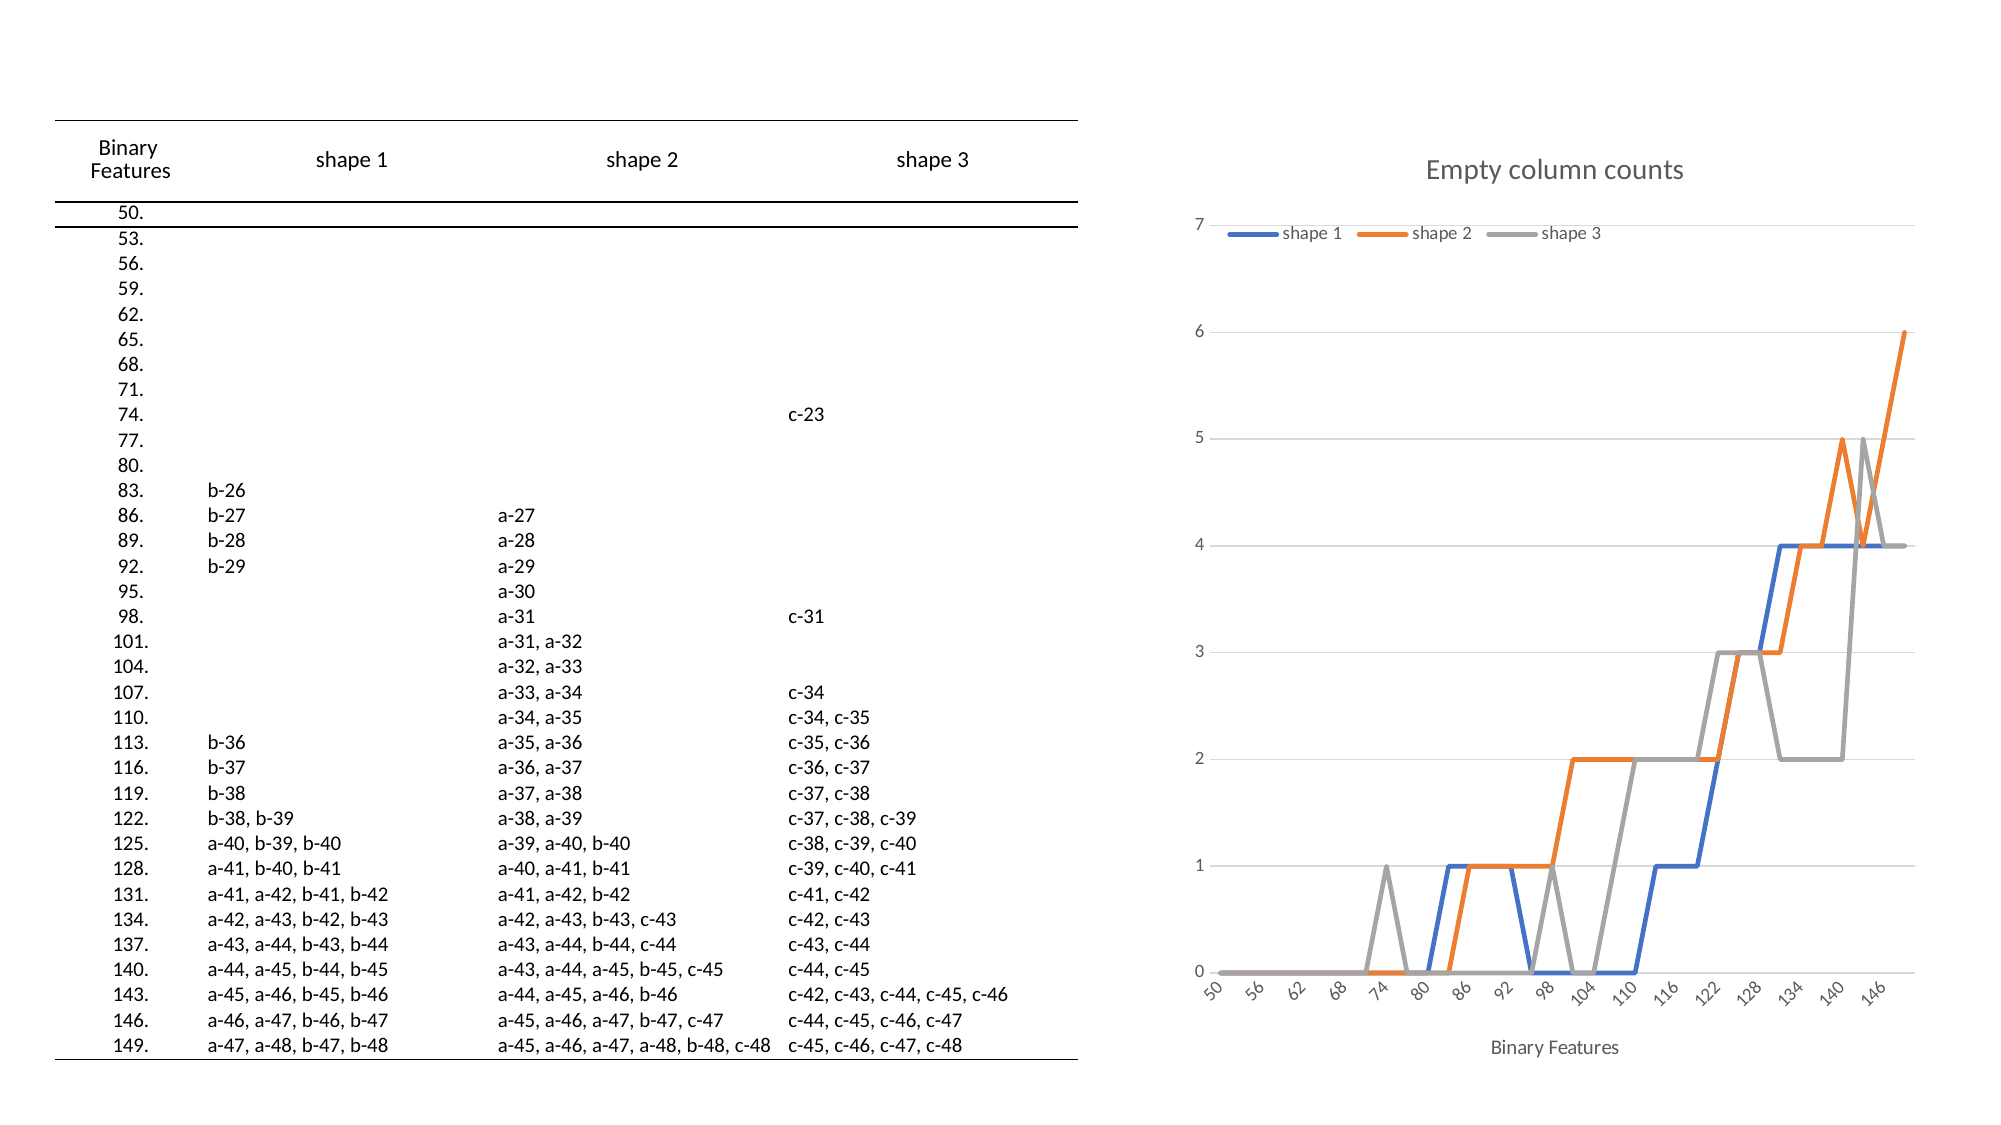

| Binary Features | shape 1 | shape 2 | shape 3 |
| --- | --- | --- | --- |
| 50. |  |  |  |
| 53. |  |  |  |
| 56. |  |  |  |
| 59. |  |  |  |
| 62. |  |  |  |
| 65. |  |  |  |
| 68. |  |  |  |
| 71. |  |  |  |
| 74. |  |  | c-23 |
| 77. |  |  |  |
| 80. |  |  |  |
| 83. | b-26 |  |  |
| 86. | b-27 | a-27 |  |
| 89. | b-28 | a-28 |  |
| 92. | b-29 | a-29 |  |
| 95. |  | a-30 |  |
| 98. |  | a-31 | c-31 |
| 101. |  | a-31, a-32 |  |
| 104. |  | a-32, a-33 |  |
| 107. |  | a-33, a-34 | c-34 |
| 110. |  | a-34, a-35 | c-34, c-35 |
| 113. | b-36 | a-35, a-36 | c-35, c-36 |
| 116. | b-37 | a-36, a-37 | c-36, c-37 |
| 119. | b-38 | a-37, a-38 | c-37, c-38 |
| 122. | b-38, b-39 | a-38, a-39 | c-37, c-38, c-39 |
| 125. | a-40, b-39, b-40 | a-39, a-40, b-40 | c-38, c-39, c-40 |
| 128. | a-41, b-40, b-41 | a-40, a-41, b-41 | c-39, c-40, c-41 |
| 131. | a-41, a-42, b-41, b-42 | a-41, a-42, b-42 | c-41, c-42 |
| 134. | a-42, a-43, b-42, b-43 | a-42, a-43, b-43, c-43 | c-42, c-43 |
| 137. | a-43, a-44, b-43, b-44 | a-43, a-44, b-44, c-44 | c-43, c-44 |
| 140. | a-44, a-45, b-44, b-45 | a-43, a-44, a-45, b-45, c-45 | c-44, c-45 |
| 143. | a-45, a-46, b-45, b-46 | a-44, a-45, a-46, b-46 | c-42, c-43, c-44, c-45, c-46 |
| 146. | a-46, a-47, b-46, b-47 | a-45, a-46, a-47, b-47, c-47 | c-44, c-45, c-46, c-47 |
| 149. | a-47, a-48, b-47, b-48 | a-45, a-46, a-47, a-48, b-48, c-48 | c-45, c-46, c-47, c-48 |

### Chart: Empty column counts

| Category | shape 1 | shape 2 | shape 3 |
|---|---|---|---|
| 50 | 0.0 | 0.0 | 0.0 |
| 53 | 0.0 | 0.0 | 0.0 |
| 56 | 0.0 | 0.0 | 0.0 |
| 59 | 0.0 | 0.0 | 0.0 |
| 62 | 0.0 | 0.0 | 0.0 |
| 65 | 0.0 | 0.0 | 0.0 |
| 68 | 0.0 | 0.0 | 0.0 |
| 71 | 0.0 | 0.0 | 0.0 |
| 74 | 0.0 | 0.0 | 1.0 |
| 77 | 0.0 | 0.0 | 0.0 |
| 80 | 0.0 | 0.0 | 0.0 |
| 83 | 1.0 | 0.0 | 0.0 |
| 86 | 1.0 | 1.0 | 0.0 |
| 89 | 1.0 | 1.0 | 0.0 |
| 92 | 1.0 | 1.0 | 0.0 |
| 95 | 0.0 | 1.0 | 0.0 |
| 98 | 0.0 | 1.0 | 1.0 |
| 101 | 0.0 | 2.0 | 0.0 |
| 104 | 0.0 | 2.0 | 0.0 |
| 107 | 0.0 | 2.0 | 1.0 |
| 110 | 0.0 | 2.0 | 2.0 |
| 113 | 1.0 | 2.0 | 2.0 |
| 116 | 1.0 | 2.0 | 2.0 |
| 119 | 1.0 | 2.0 | 2.0 |
| 122 | 2.0 | 2.0 | 3.0 |
| 125 | 3.0 | 3.0 | 3.0 |
| 128 | 3.0 | 3.0 | 3.0 |
| 131 | 4.0 | 3.0 | 2.0 |
| 134 | 4.0 | 4.0 | 2.0 |
| 137 | 4.0 | 4.0 | 2.0 |
| 140 | 4.0 | 5.0 | 2.0 |
| 143 | 4.0 | 4.0 | 5.0 |
| 146 | 4.0 | 5.0 | 4.0 |
| 149 | 4.0 | 6.0 | 4.0 |